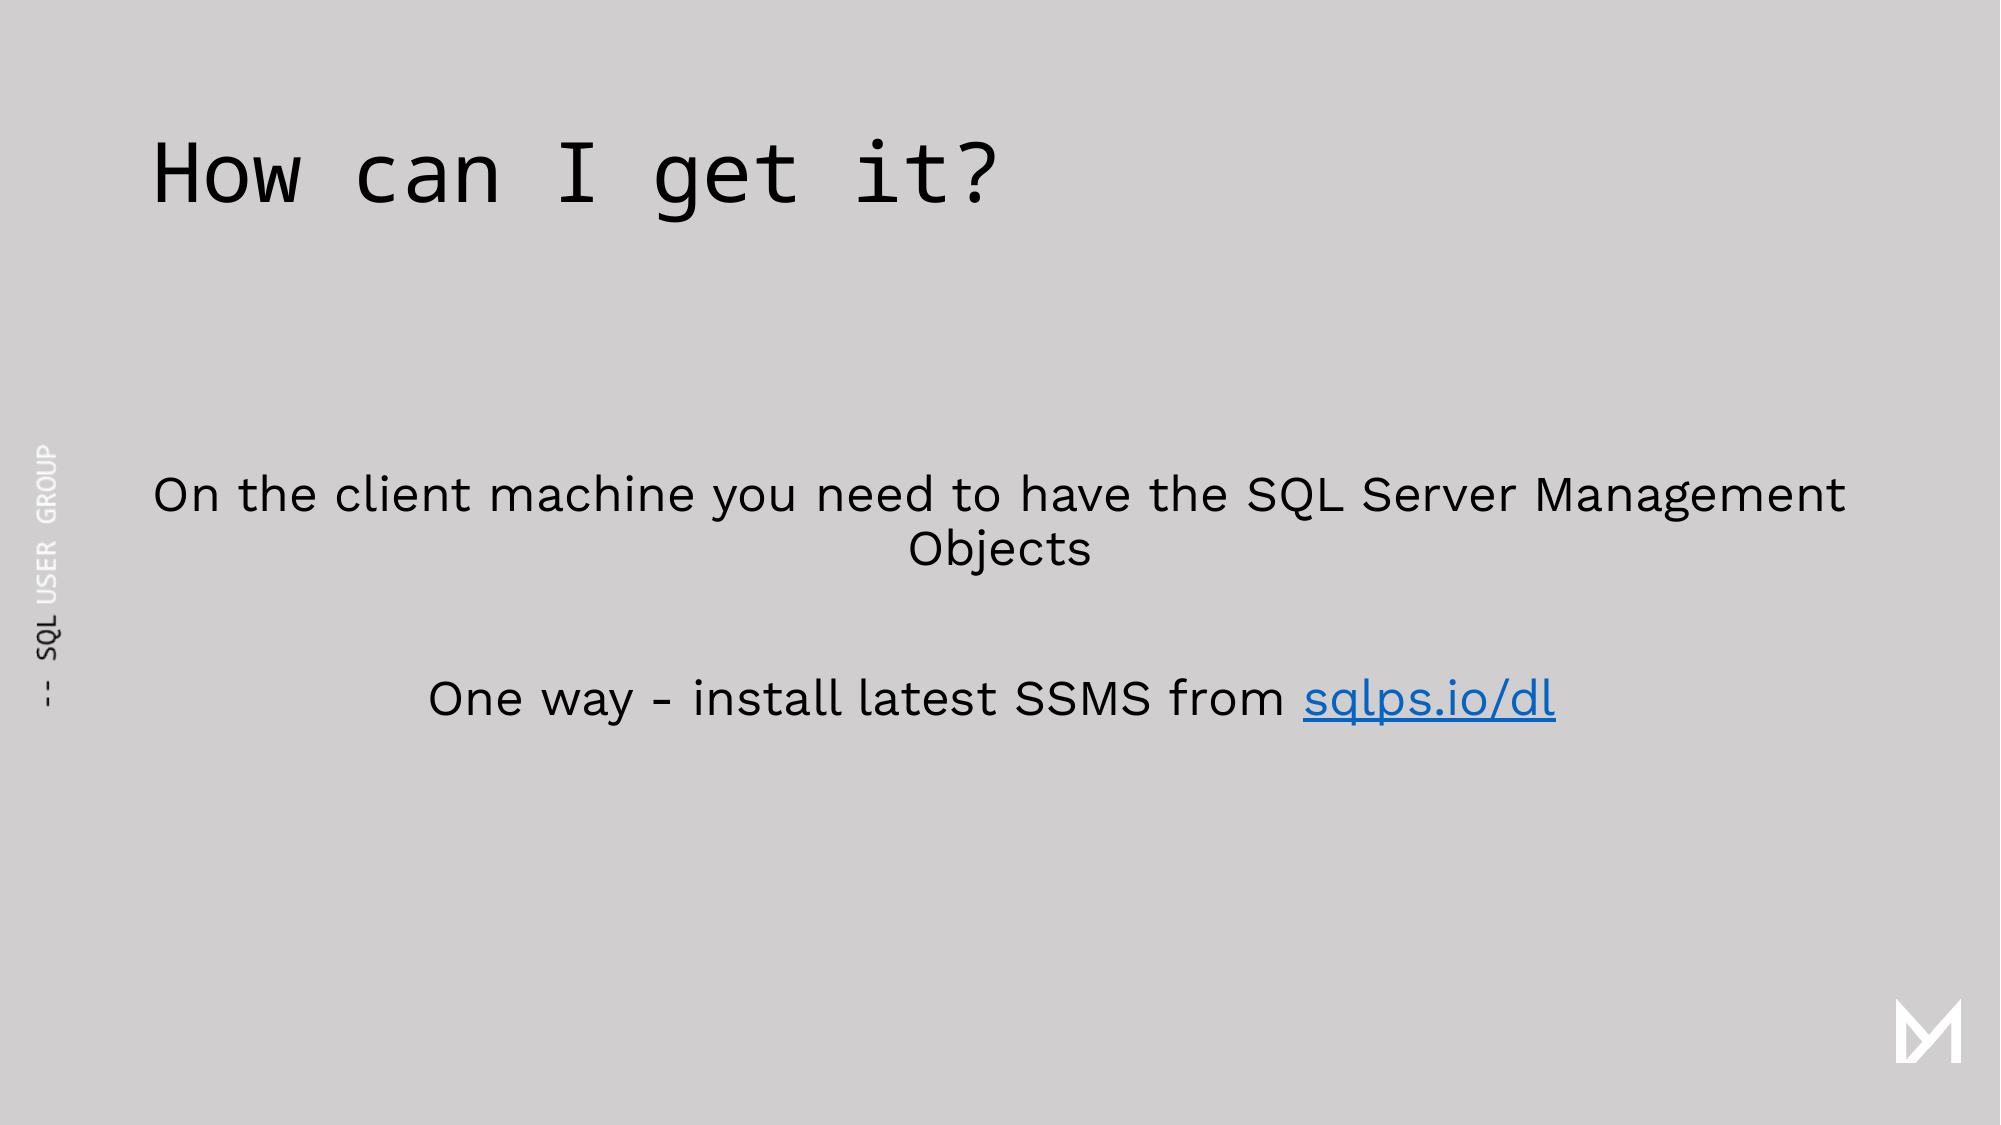

# How can I get it?

On the client machine you need to have the SQL Server Management Objects

One way - install latest SSMS from sqlps.io/dl